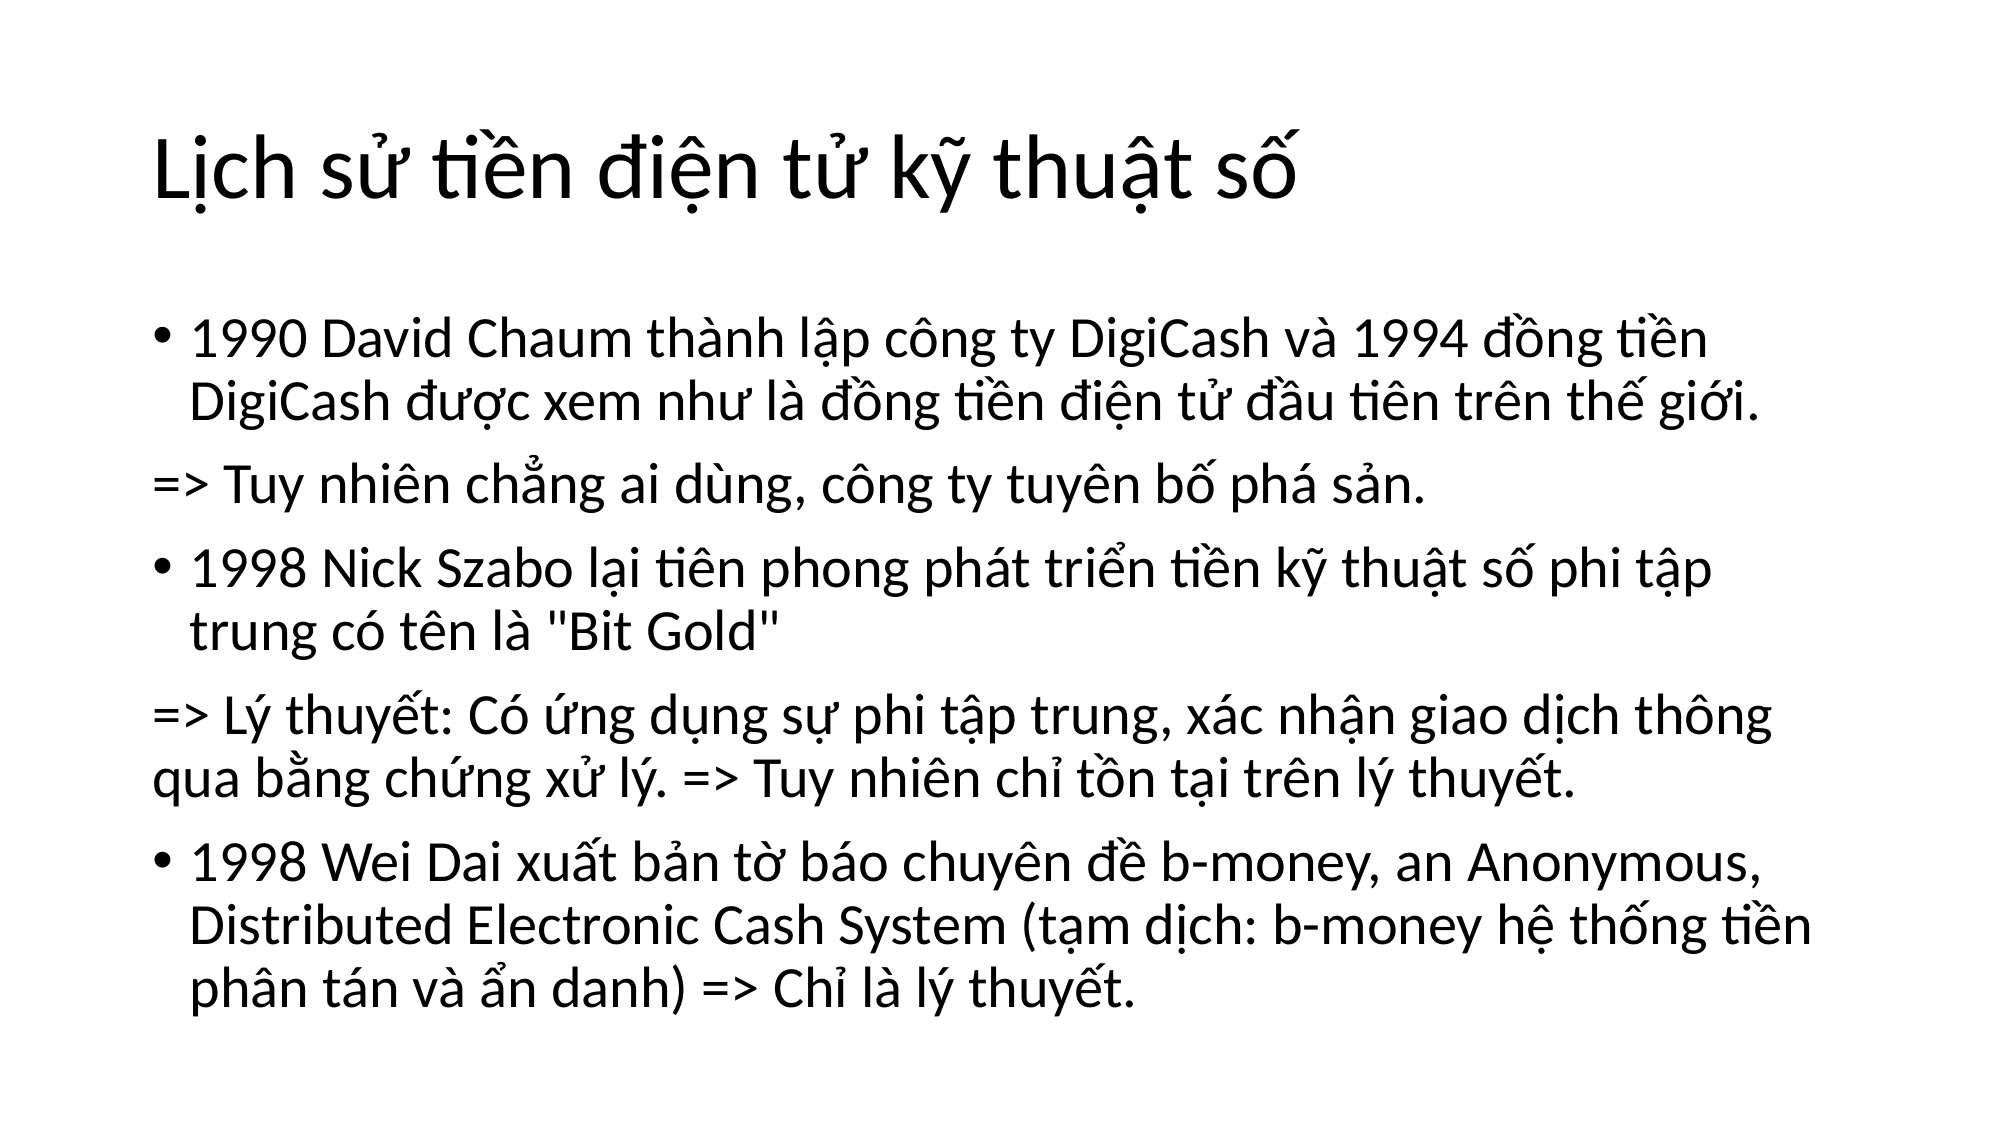

# Lịch sử tiền điện tử kỹ thuật số
1990 David Chaum thành lập công ty DigiCash và 1994 đồng tiền DigiCash được xem như là đồng tiền điện tử đầu tiên trên thế giới.
=> Tuy nhiên chẳng ai dùng, công ty tuyên bố phá sản.
1998 Nick Szabo lại tiên phong phát triển tiền kỹ thuật số phi tập trung có tên là "Bit Gold"
=> Lý thuyết: Có ứng dụng sự phi tập trung, xác nhận giao dịch thông qua bằng chứng xử lý. => Tuy nhiên chỉ tồn tại trên lý thuyết.
1998 Wei Dai xuất bản tờ báo chuyên đề b-money, an Anonymous, Distributed Electronic Cash System (tạm dịch: b-money hệ thống tiền phân tán và ẩn danh) => Chỉ là lý thuyết.